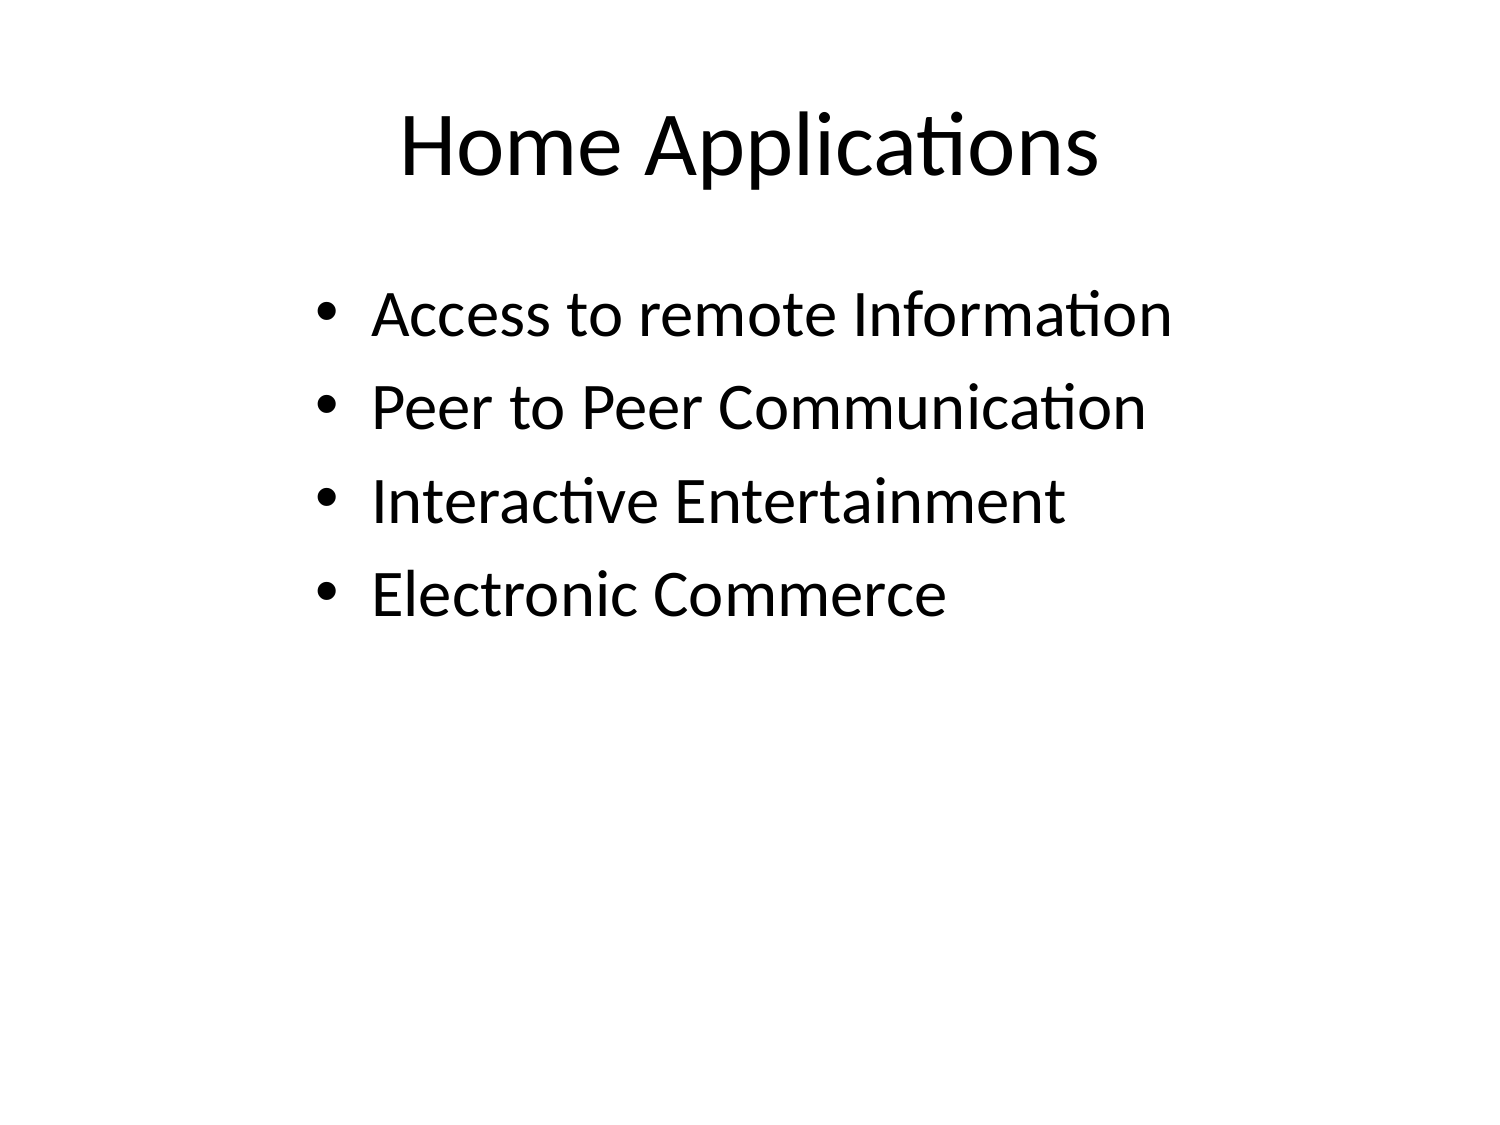

# Home Applications
Access to remote Information
Peer to Peer Communication
Interactive Entertainment
Electronic Commerce